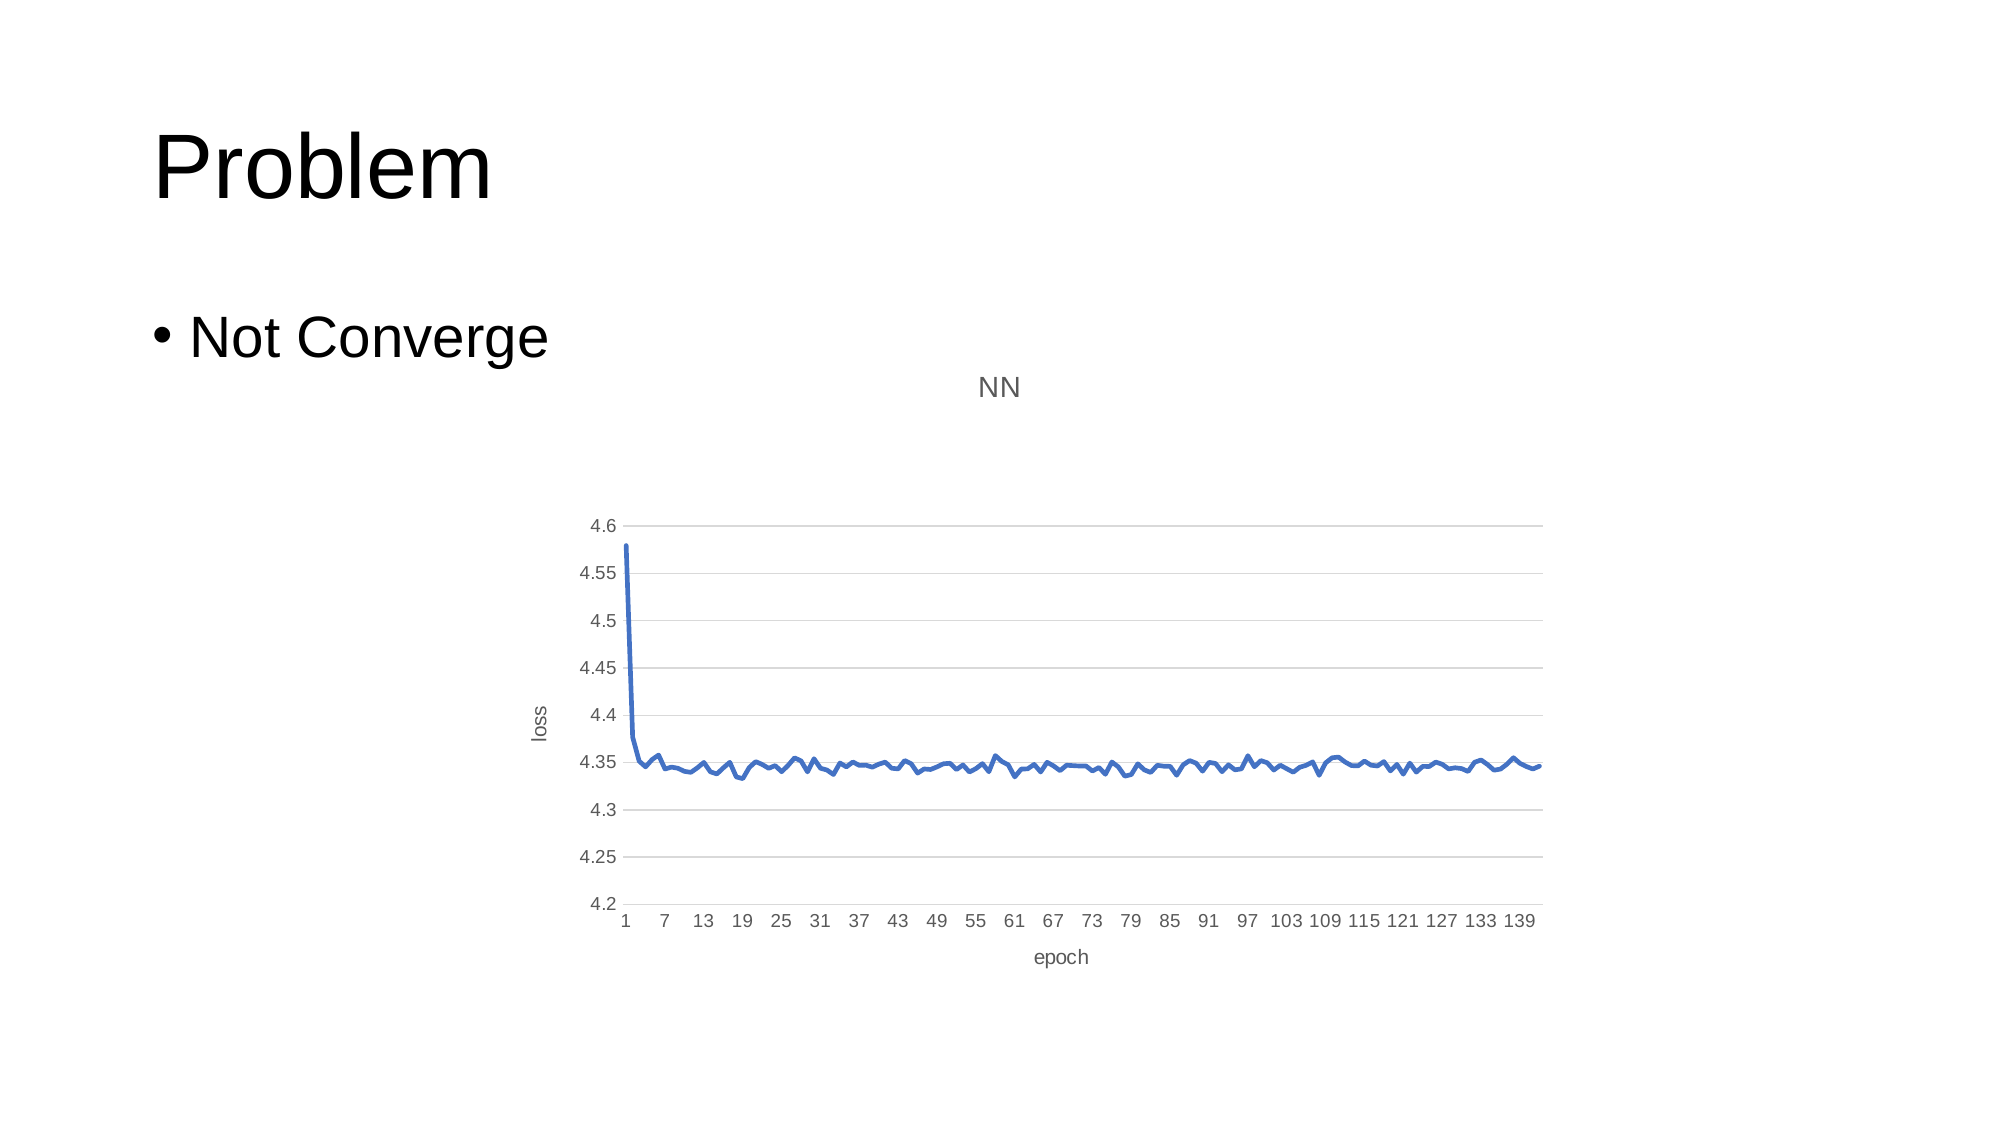

# Problem
Not Converge

### Chart: NN

| Category |  |
|---|---|